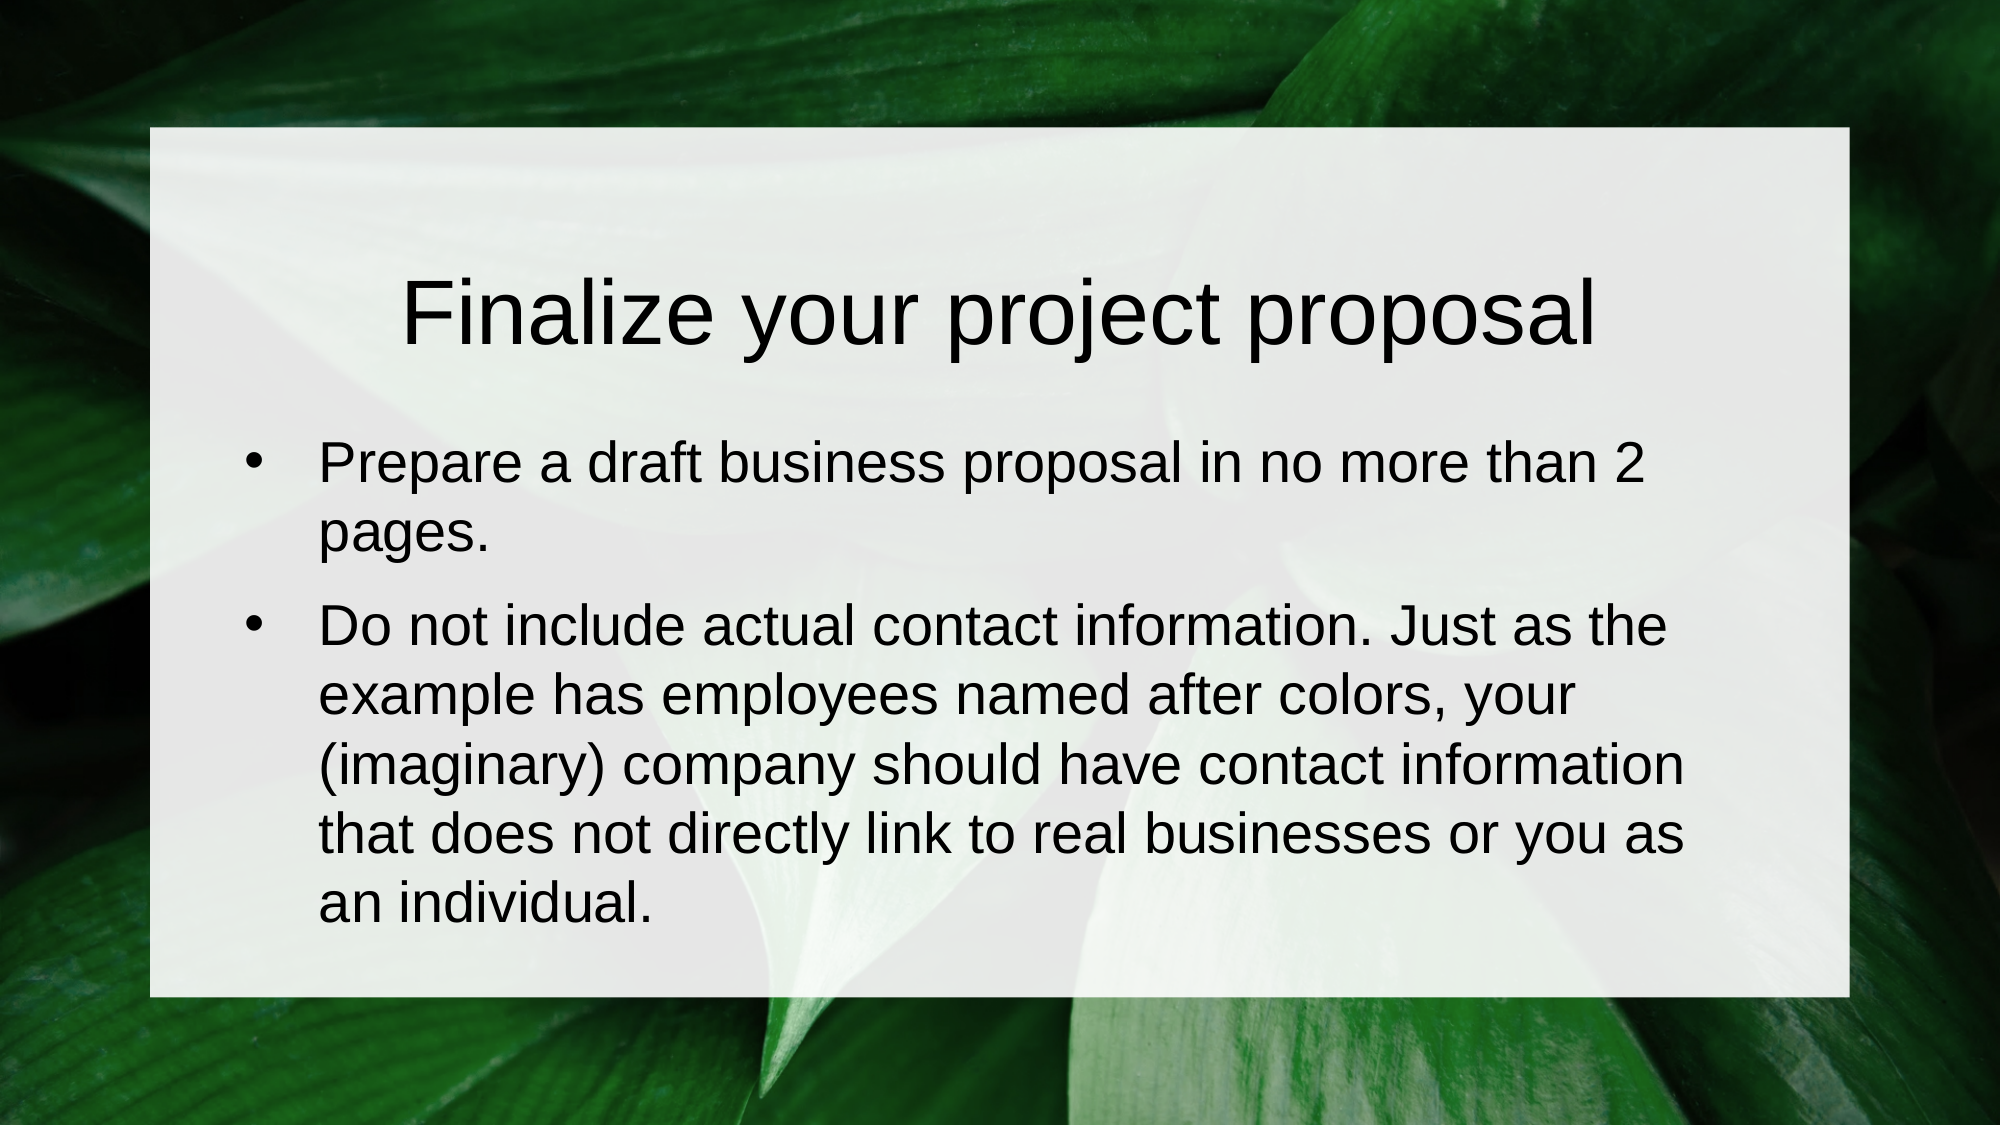

# Finalize your project proposal
Prepare a draft business proposal in no more than 2 pages.
Do not include actual contact information. Just as the example has employees named after colors, your (imaginary) company should have contact information that does not directly link to real businesses or you as an individual.